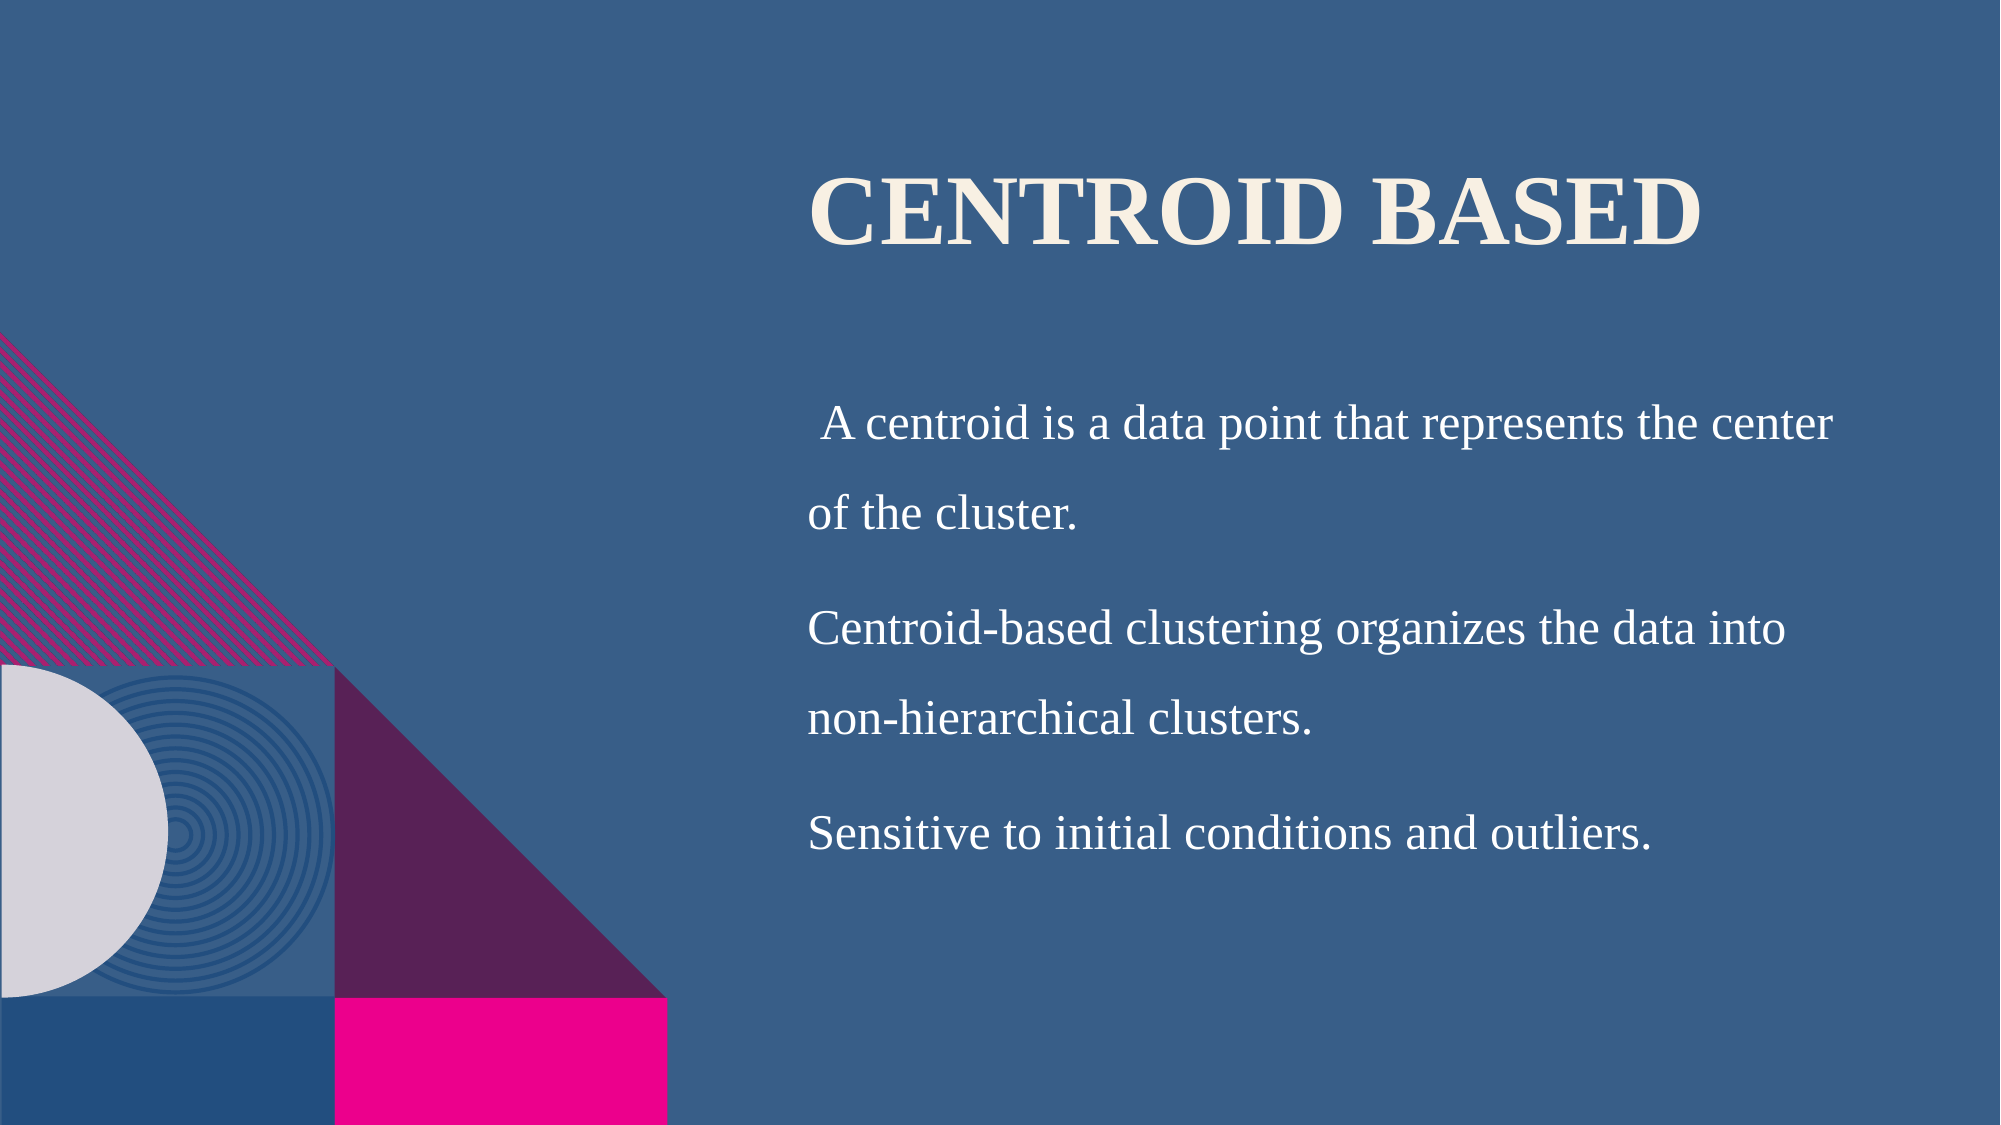

# CENTROID Based
 A centroid is a data point that represents the center of the cluster.
Centroid-based clustering organizes the data into non-hierarchical clusters.
Sensitive to initial conditions and outliers.